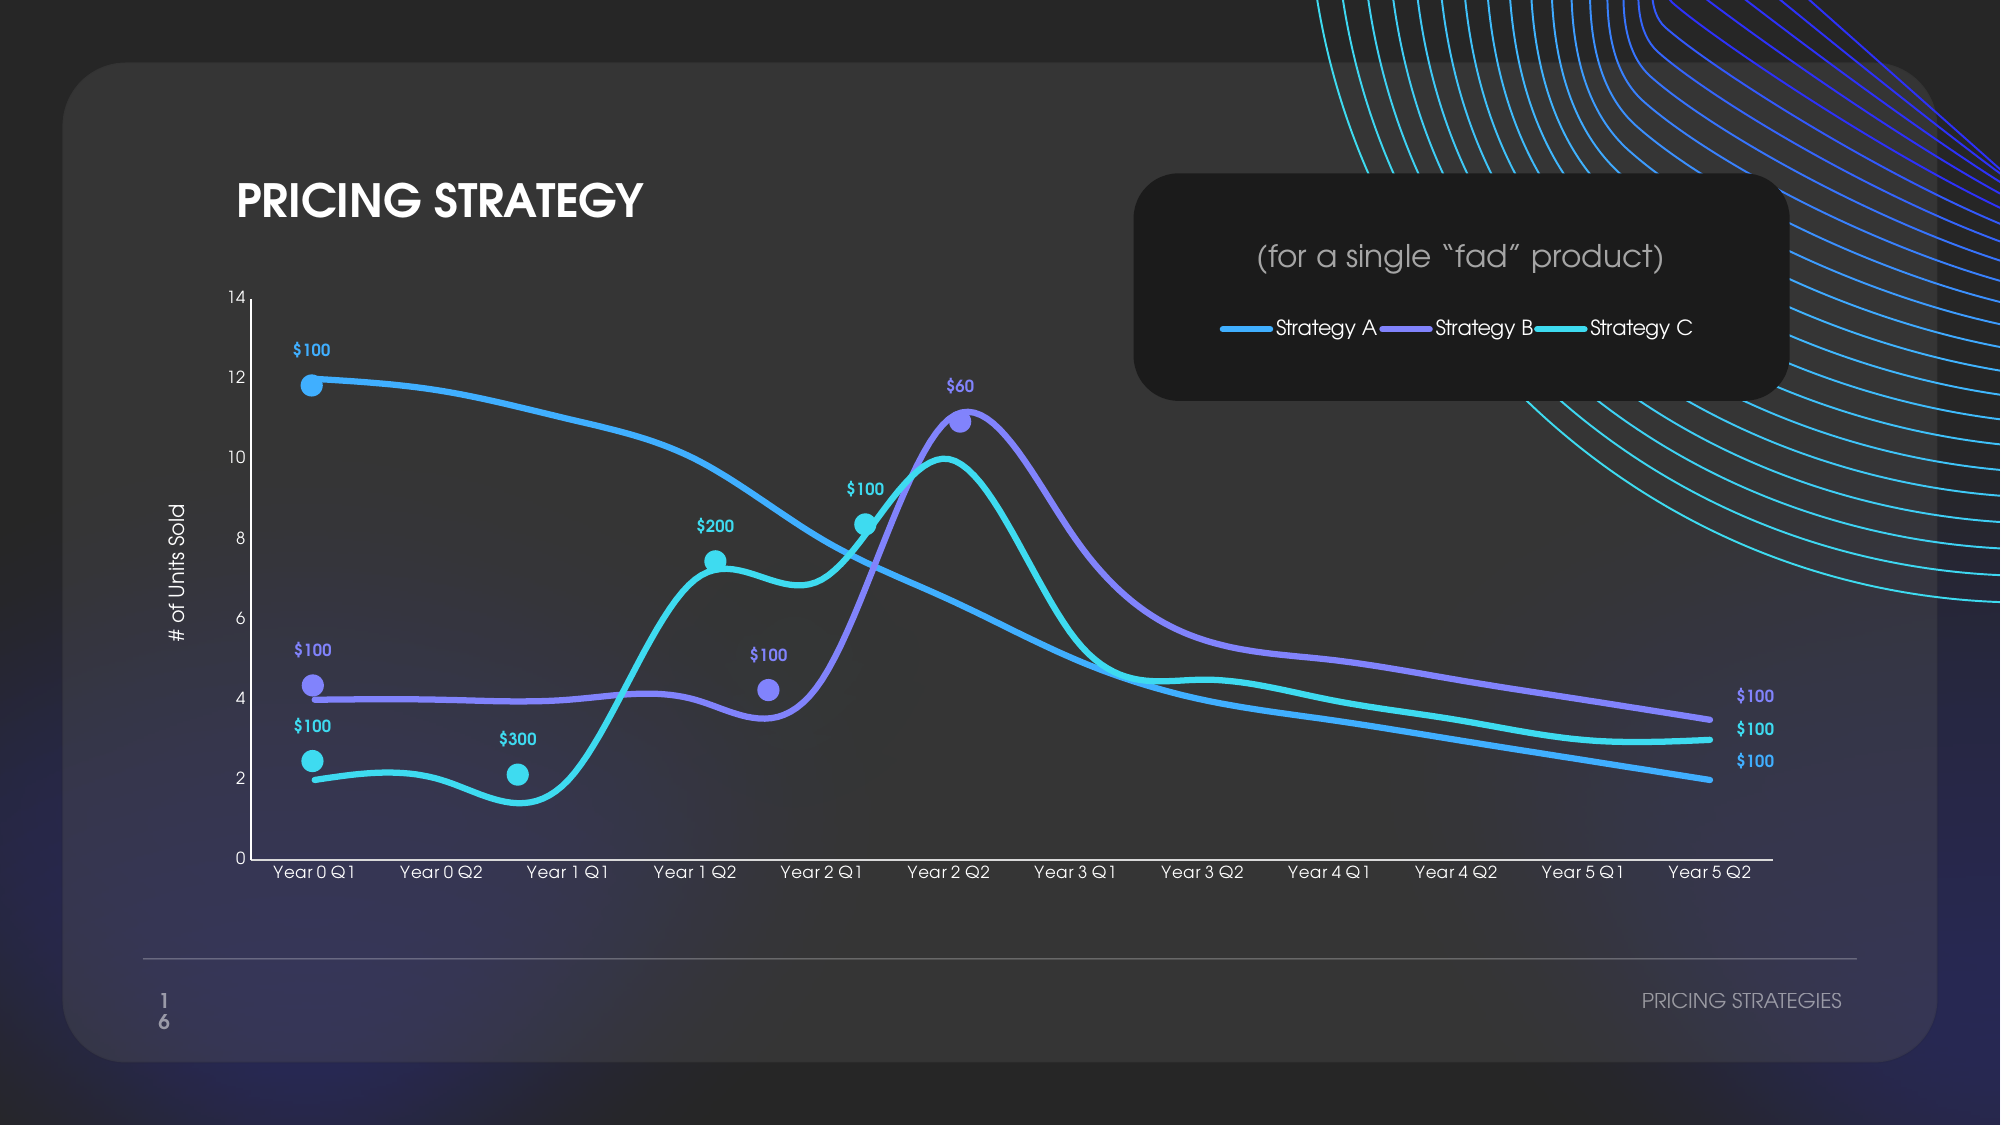

PRICING STRATEGY

(for a single “fad” product)

### Chart

| Category | Strategy A | Strategy B | Strategy C |
|---|---|---|---|
| Year 0 Q1 | 12.0 | 4.0 | 2.0 |
| Year 0 Q2 | 11.7 | 4.0 | 2.0 |
| Year 1 Q1 | 11.0 | 4.0 | 2.0 |
| Year 1 Q2 | 10.0 | 4.0 | 7.0 |
| Year 2 Q1 | 8.0 | 4.5 | 7.0 |
| Year 2 Q2 | 6.5 | 11.0 | 10.0 |
| Year 3 Q1 | 5.0 | 8.0 | 5.5 |
| Year 3 Q2 | 4.0 | 5.5 | 4.5 |
| Year 4 Q1 | 3.5 | 5.0 | 4.0 |
| Year 4 Q2 | 3.0 | 4.5 | 3.5 |
| Year 5 Q1 | 2.5 | 4.0 | 3.0 |
| Year 5 Q2 | 2.0 | 3.5 | 3.0 |
$100

$60

$100

$200

# of Units Sold
$100

$100

$100
$100

$100
$300

$100
16
PRICING STRATEGIES